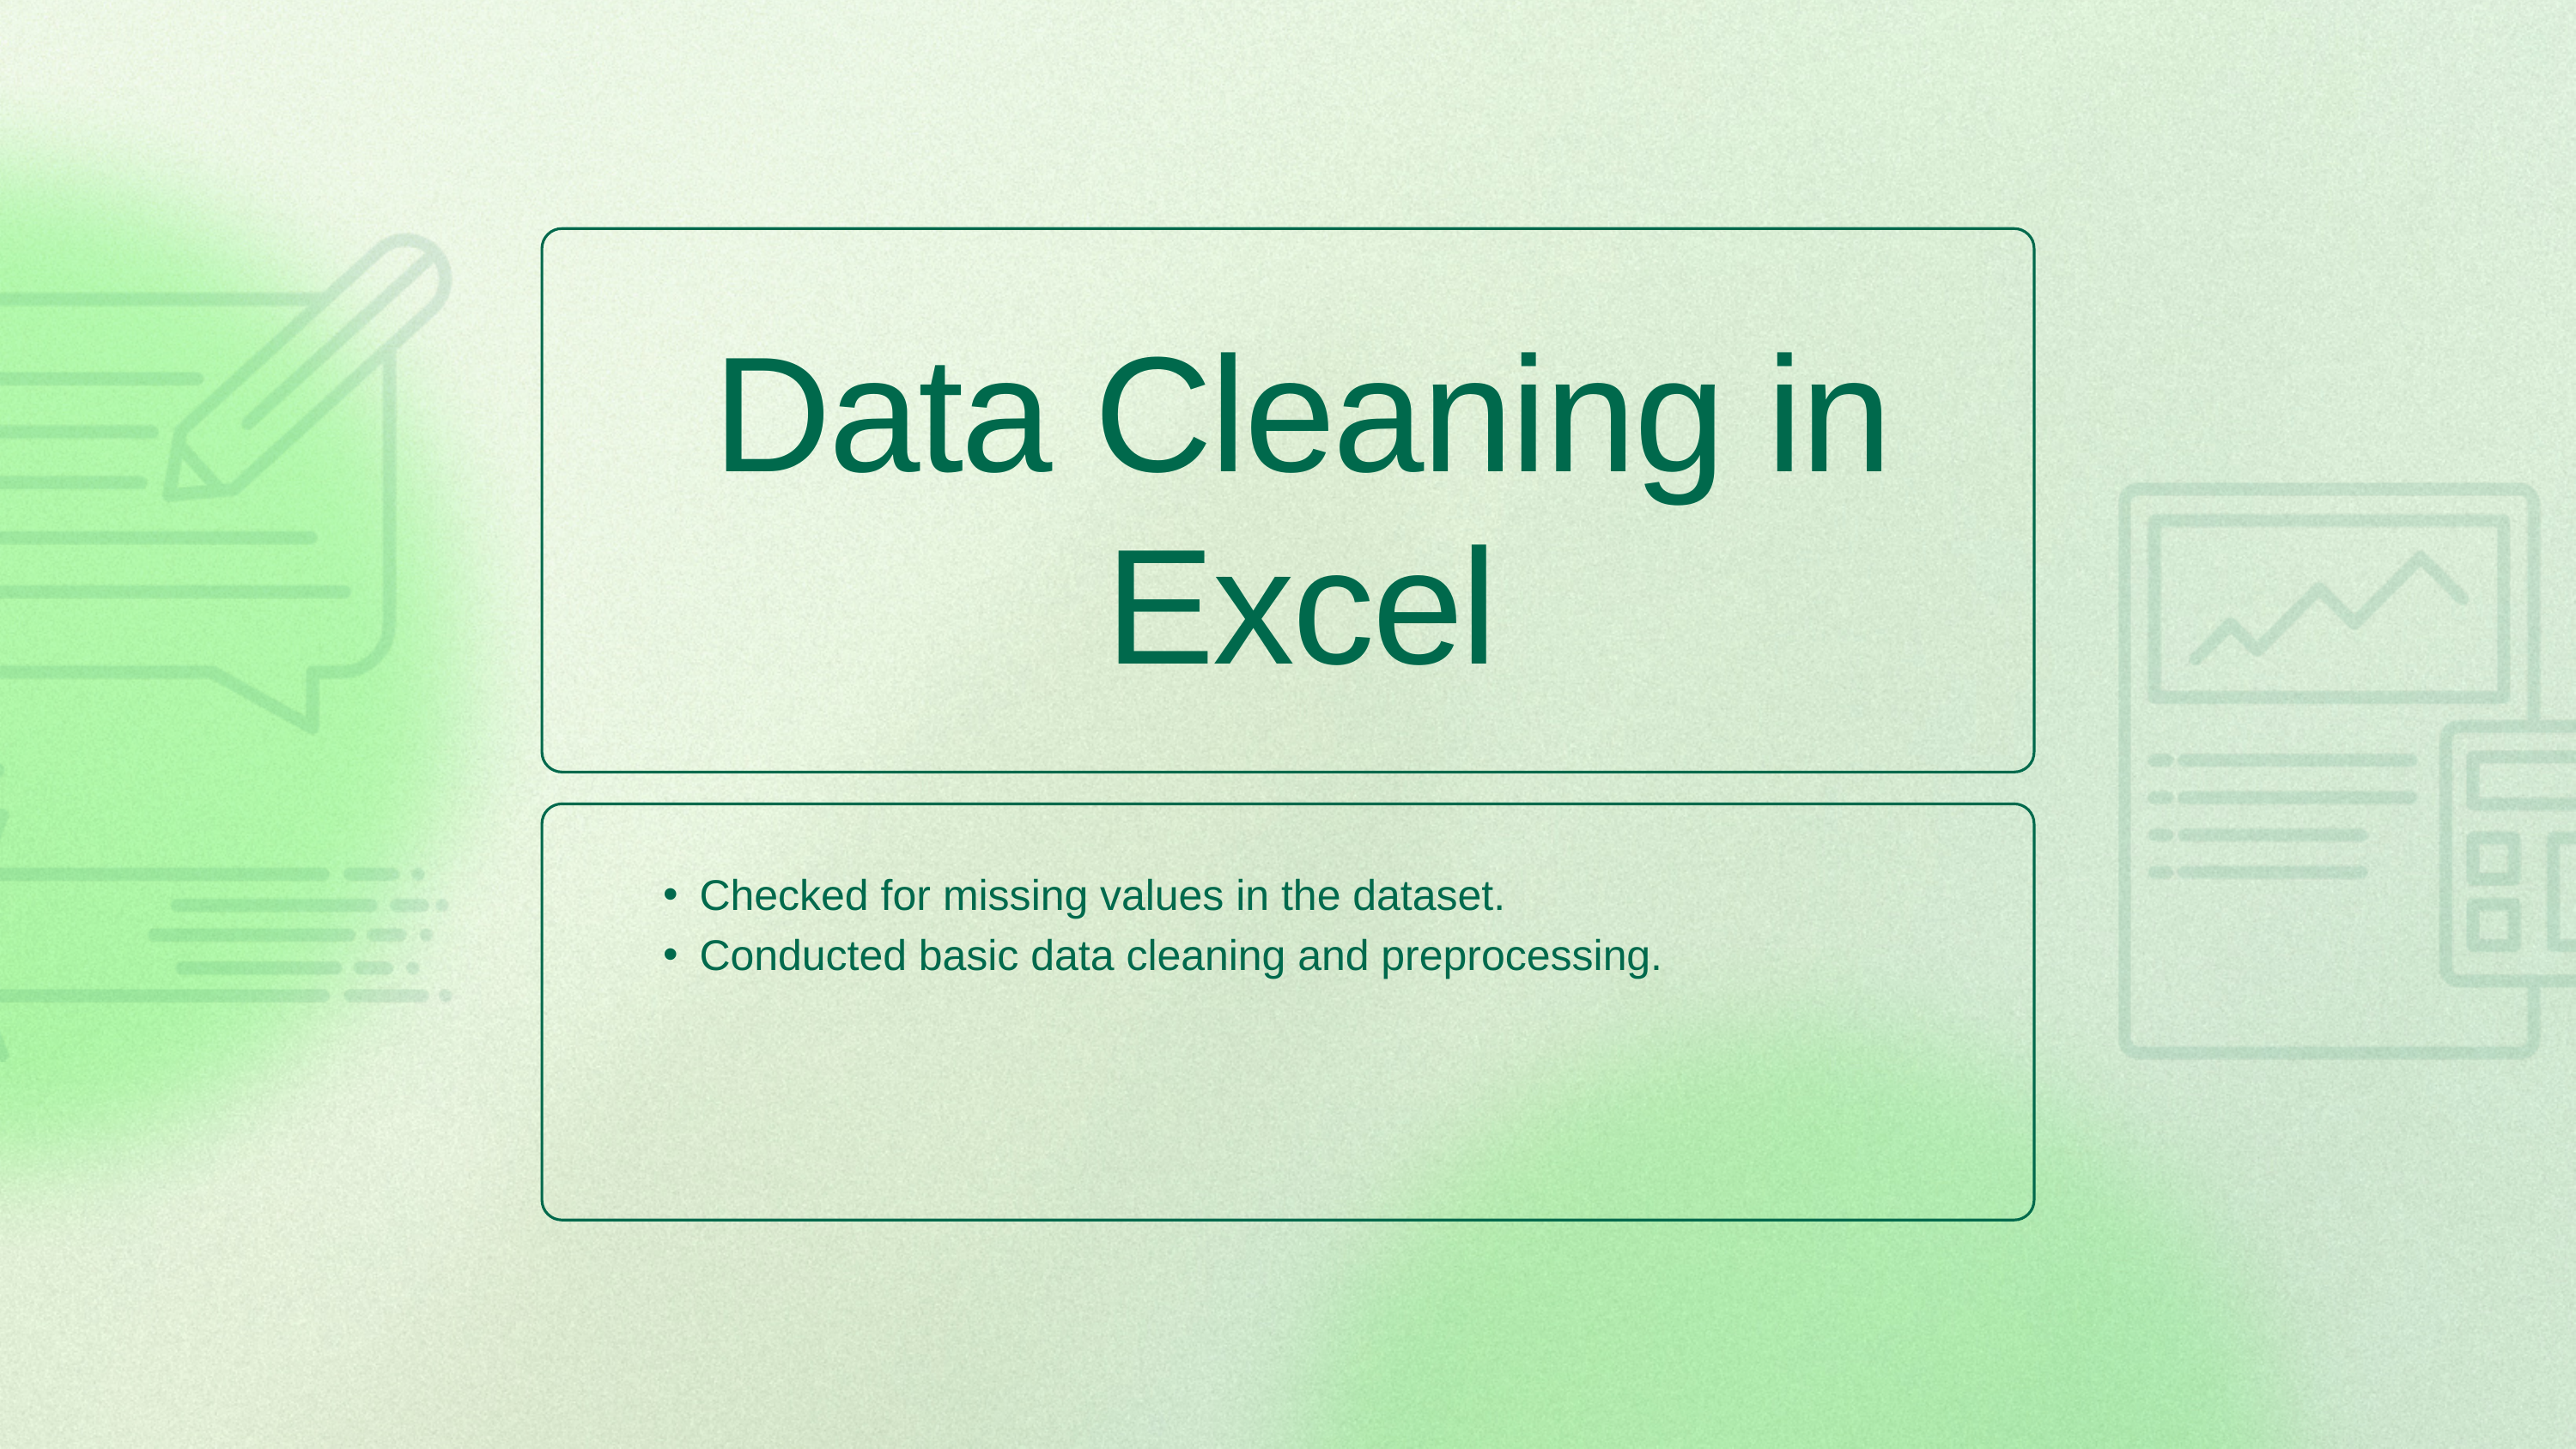

Data Cleaning in Excel

Checked for missing values in the dataset.
Conducted basic data cleaning and preprocessing.